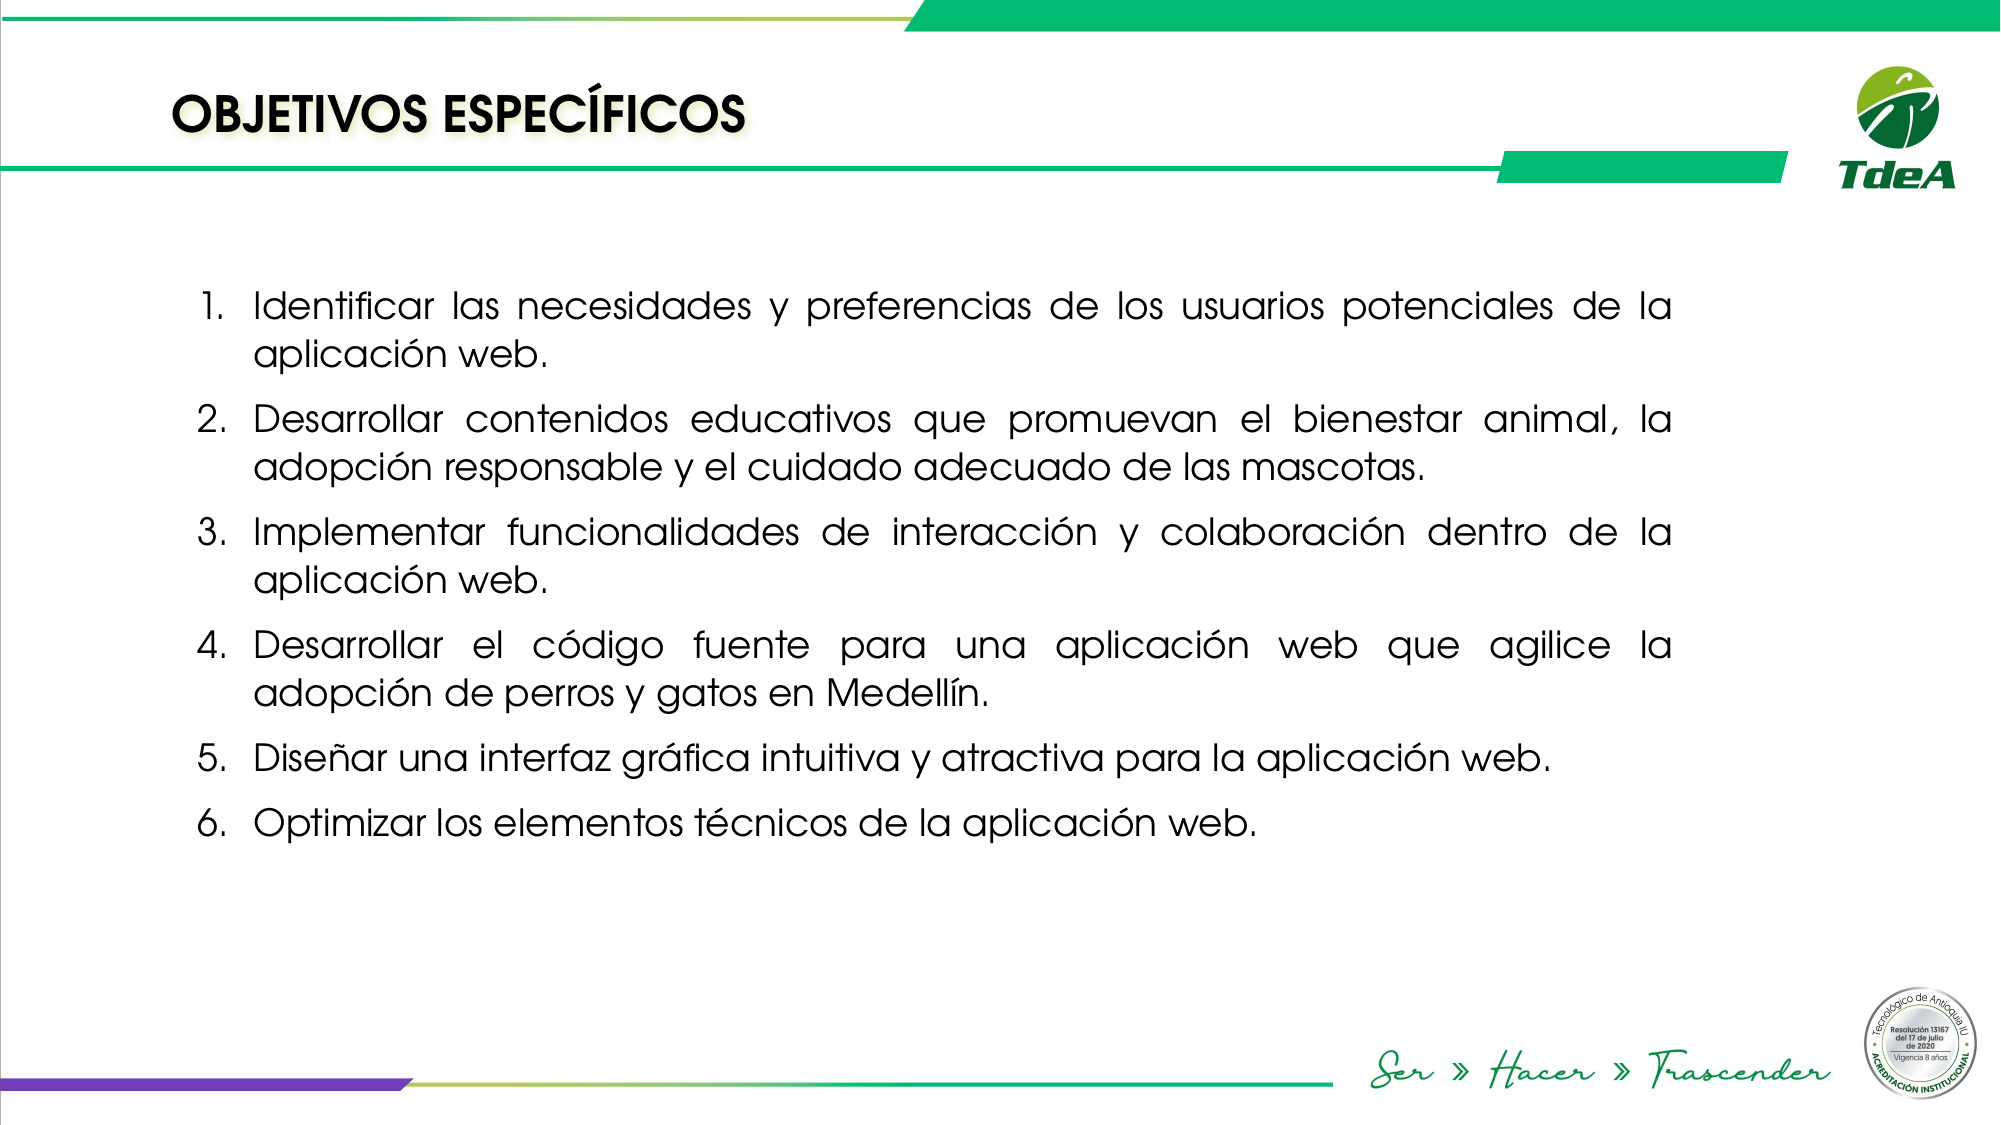

Presentación
OBJETIVOS ESPECÍFICOS​

Identificar las necesidades y preferencias de los usuarios potenciales de la aplicación web.
Desarrollar contenidos educativos que promuevan el bienestar animal, la adopción responsable y el cuidado adecuado de las mascotas.
Implementar funcionalidades de interacción y colaboración dentro de la aplicación web.
Desarrollar el código fuente para una aplicación web que agilice la adopción de perros y gatos en Medellín.
Diseñar una interfaz gráfica intuitiva y atractiva para la aplicación web.
Optimizar los elementos técnicos de la aplicación web.